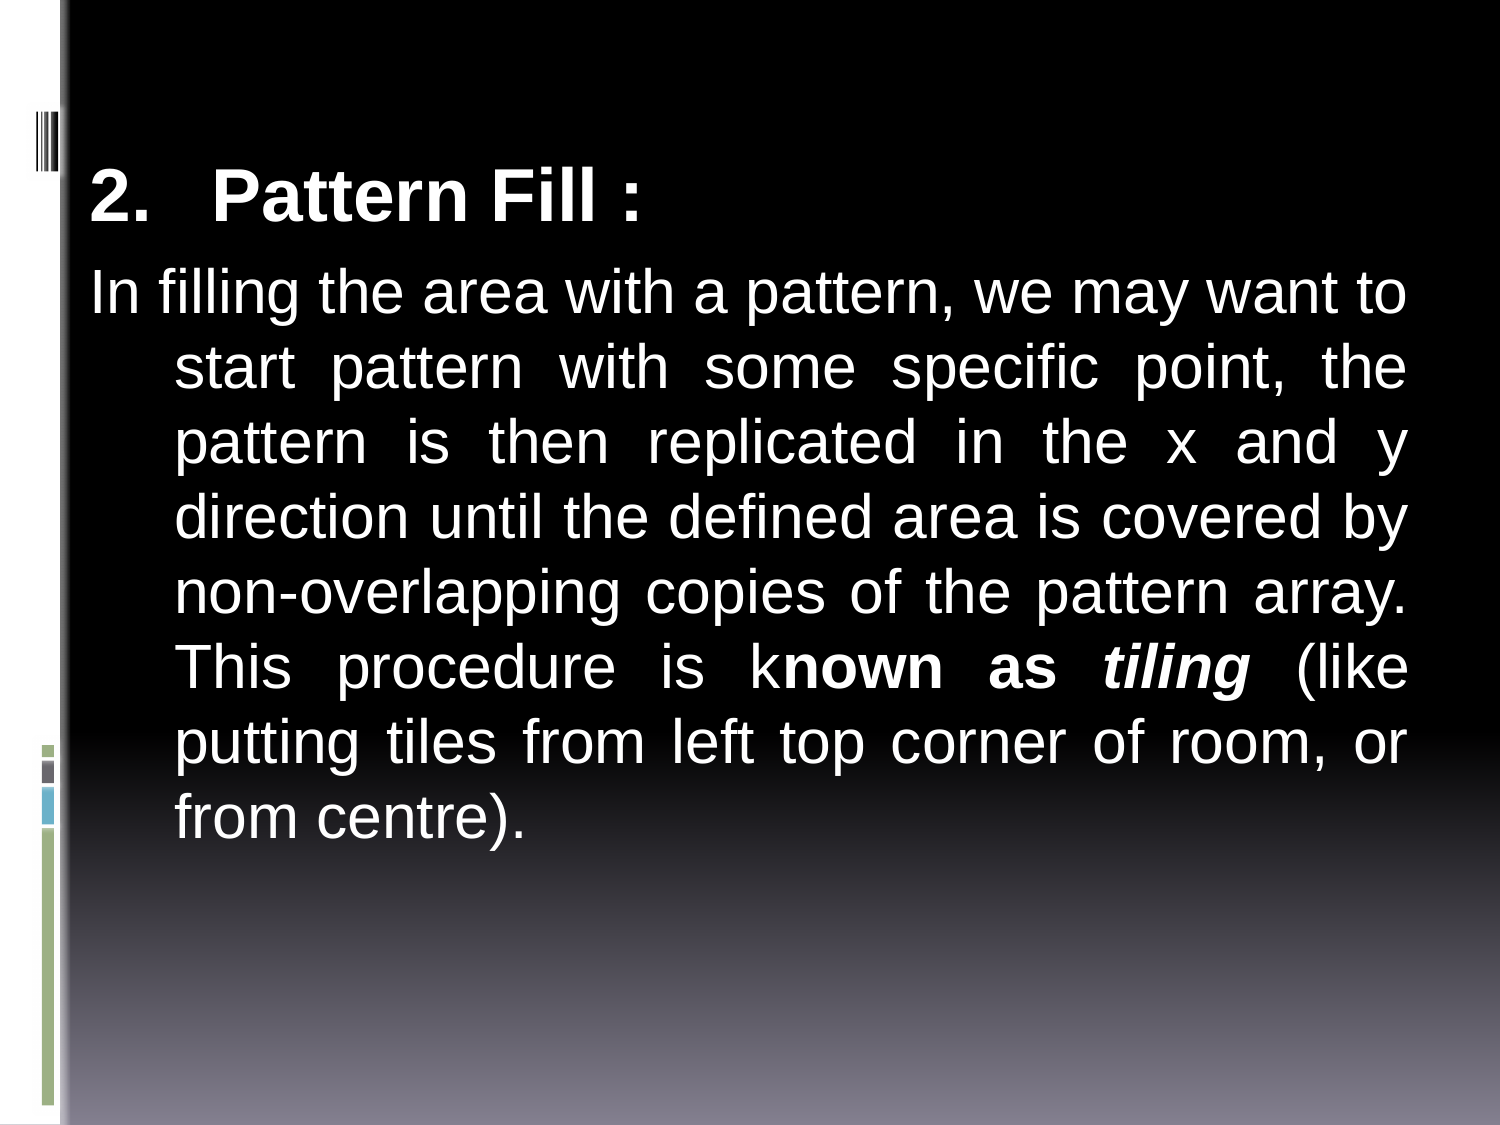

Pattern Fill :
In filling the area with a pattern, we may want to start pattern with some specific point, the pattern is then replicated in the x and y direction until the defined area is covered by non-overlapping copies of the pattern array. This procedure is known as tiling (like putting tiles from left top corner of room, or from centre).